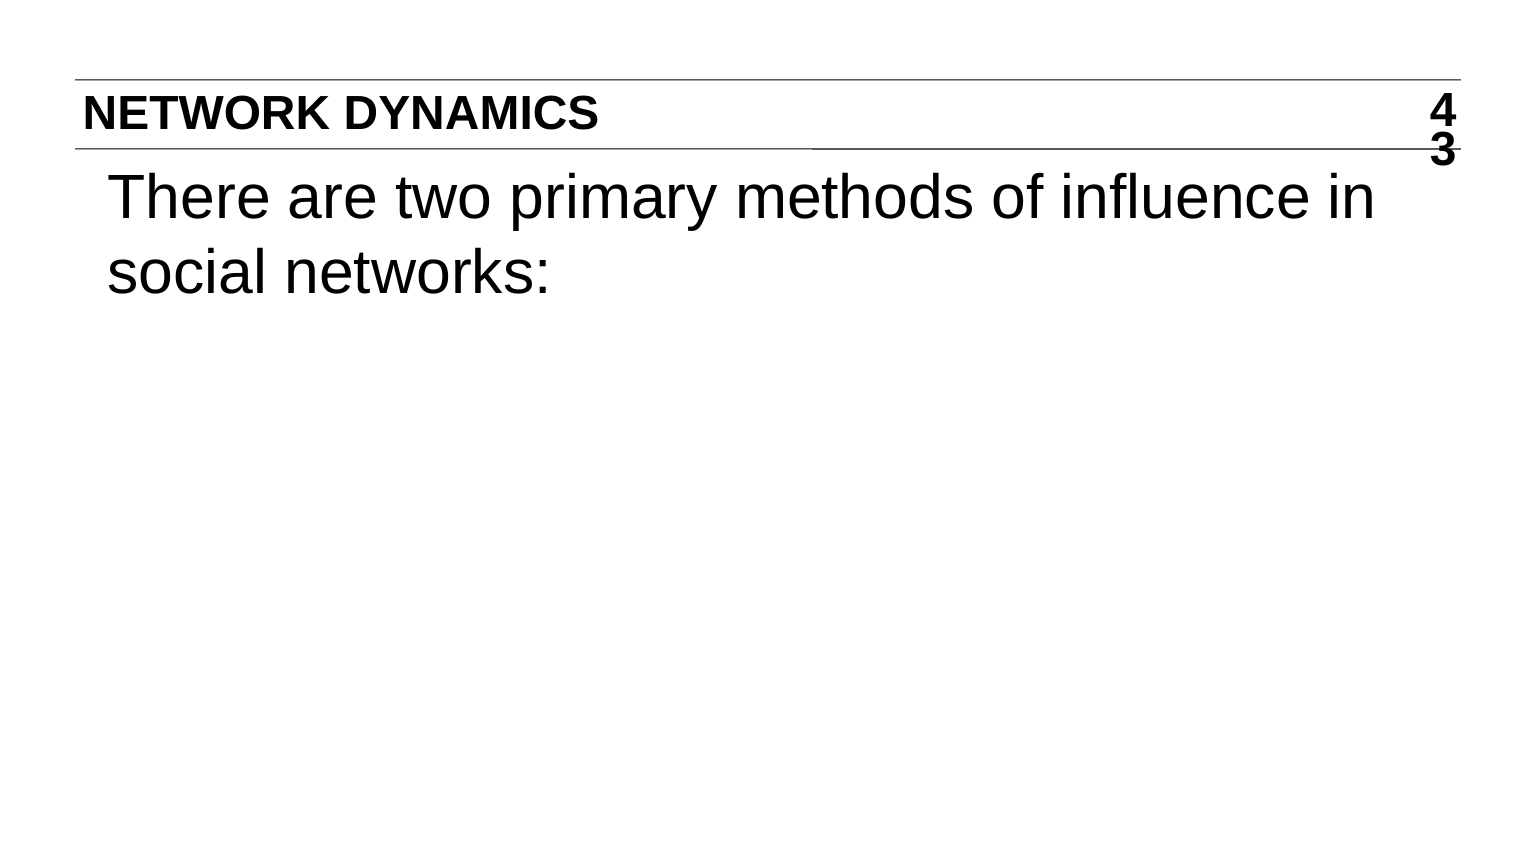

Network dynamics
43
There are two primary methods of influence in social networks: